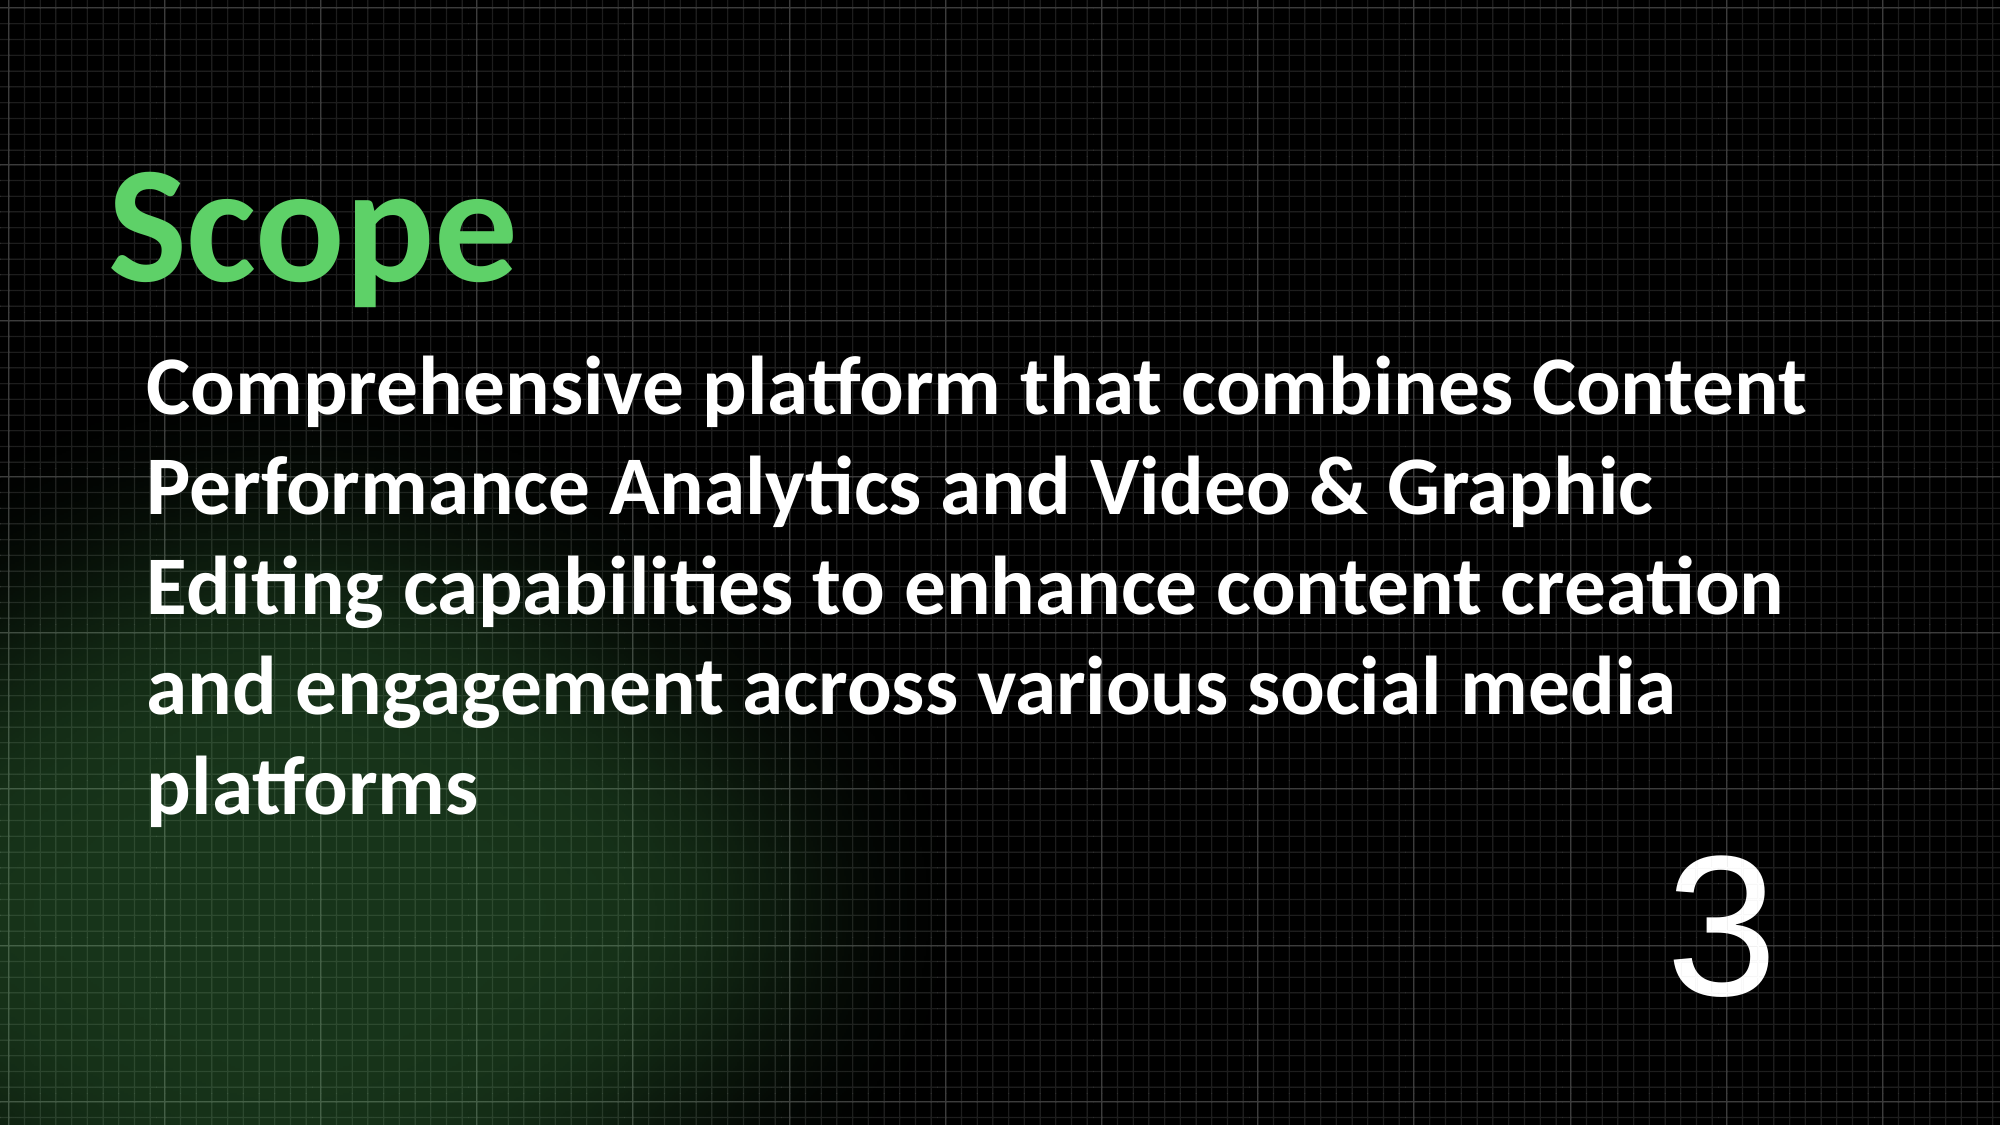

Scope

Comprehensive platform that combines Content Performance Analytics and Video & Graphic Editing capabilities to enhance content creation and engagement across various social media platforms
3